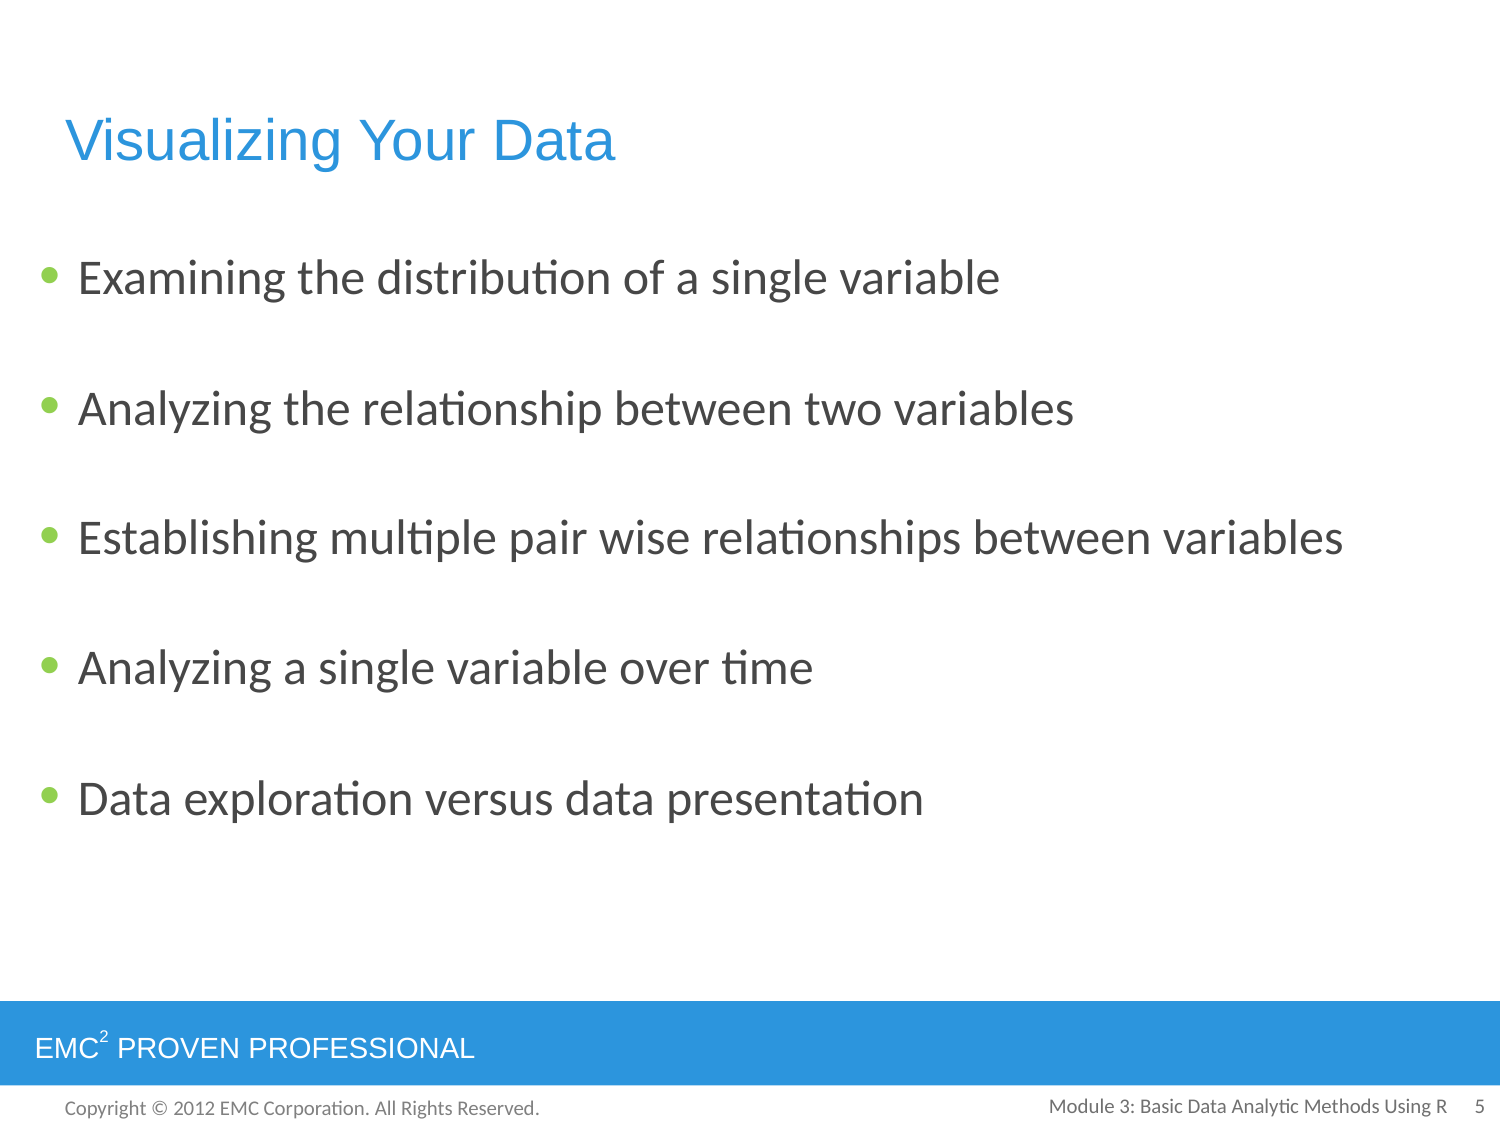

# Visualizing Your Data
Examining the distribution of a single variable
Analyzing the relationship between two variables
Establishing multiple pair wise relationships between variables
Analyzing a single variable over time
Data exploration versus data presentation

Module 3: Basic Data Analytic Methods Using R
5